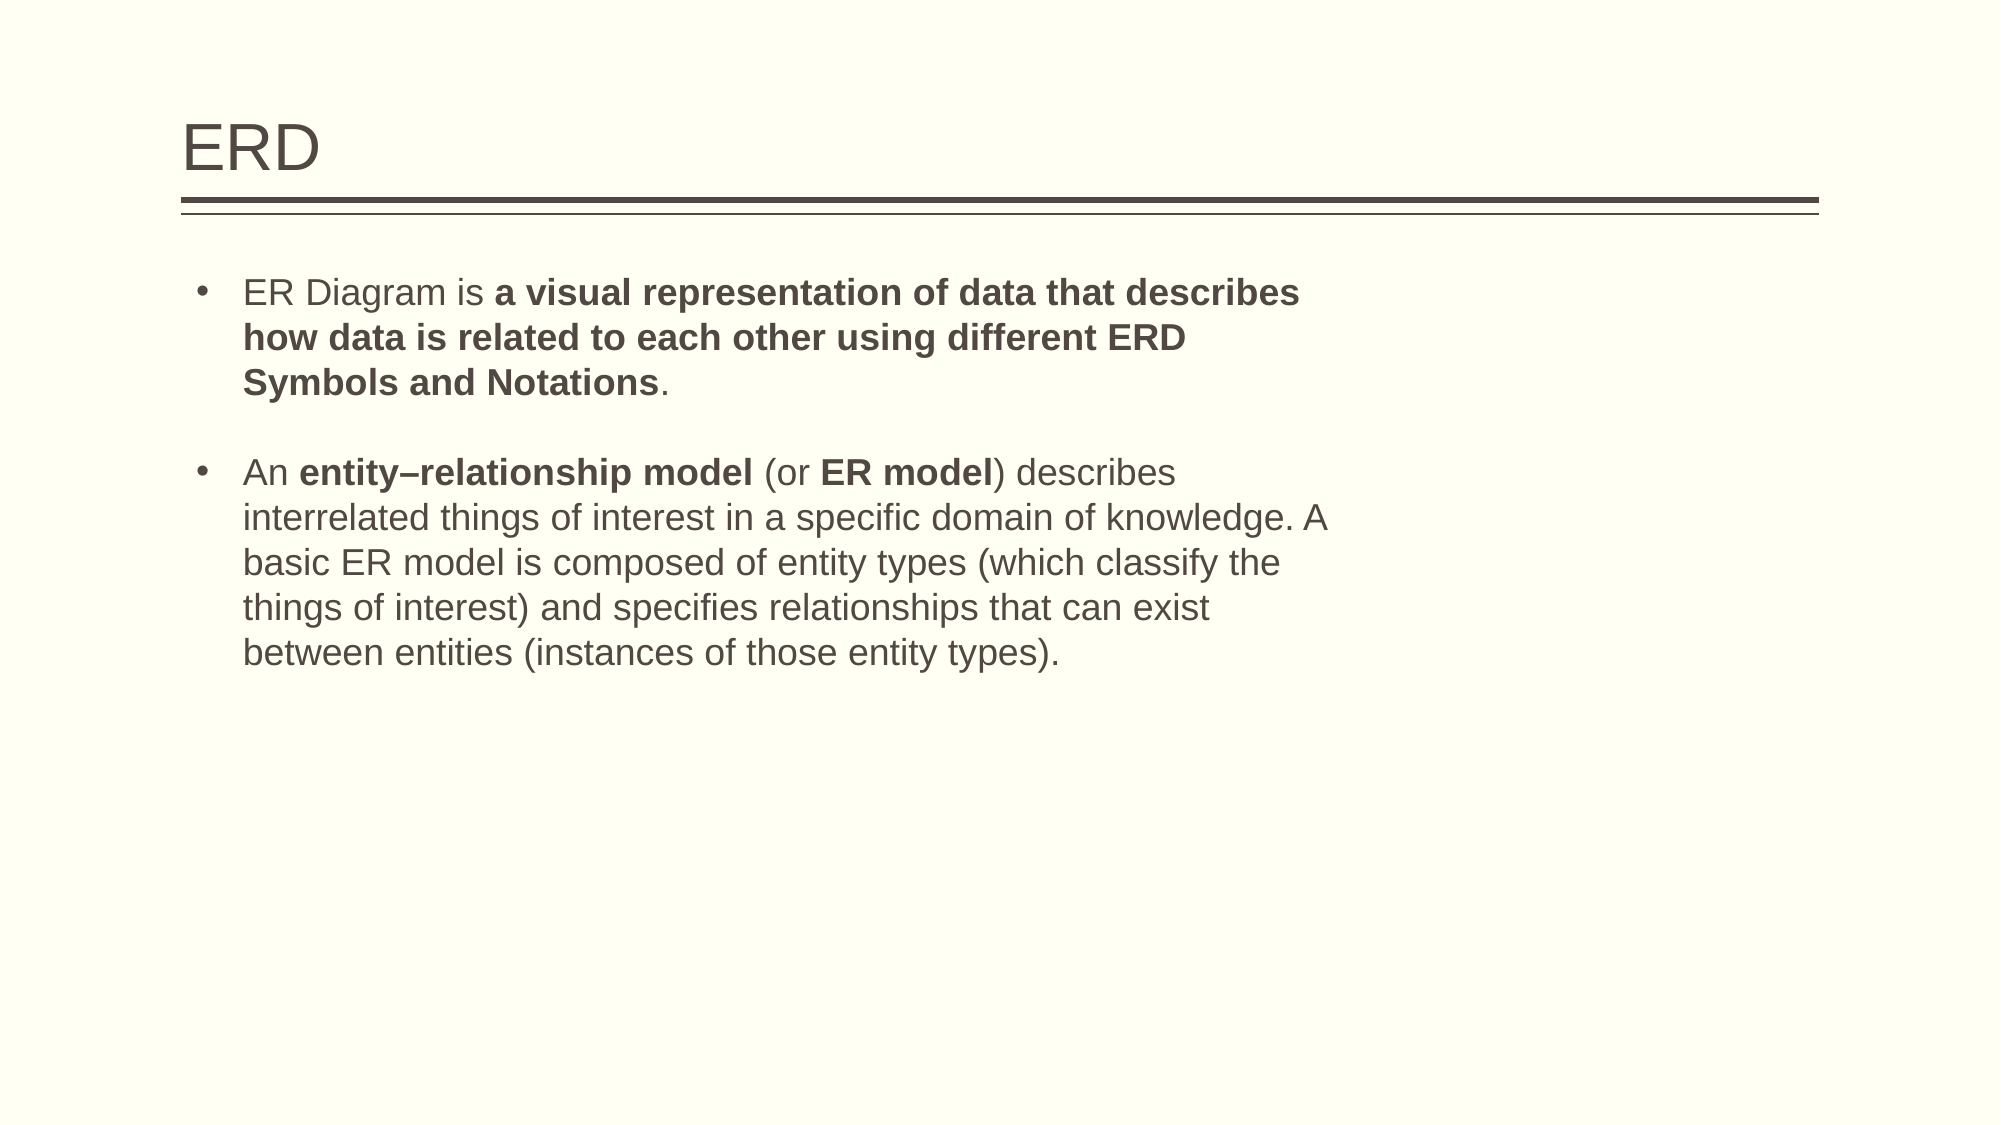

# ERD
ER Diagram is a visual representation of data that describes how data is related to each other using different ERD Symbols and Notations.

An entity–relationship model (or ER model) describes interrelated things of interest in a specific domain of knowledge. A basic ER model is composed of entity types (which classify the things of interest) and specifies relationships that can exist between entities (instances of those entity types).